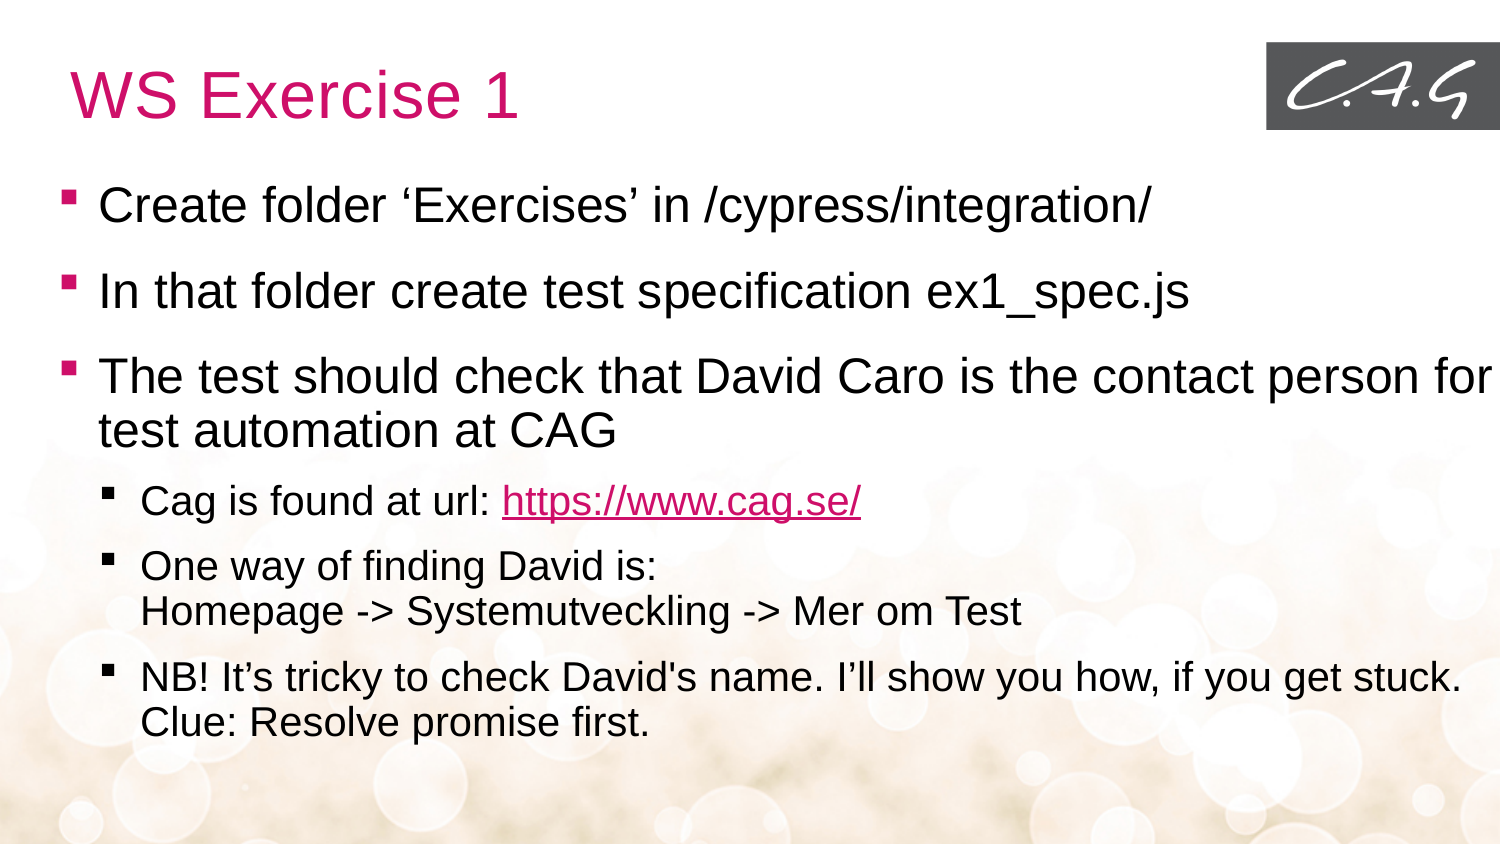

# WS Exercise 1
Create folder ‘Exercises’ in /cypress/integration/
In that folder create test specification ex1_spec.js
The test should check that David Caro is the contact person for test automation at CAG
Cag is found at url: https://www.cag.se/
One way of finding David is:
Homepage -> Systemutveckling -> Mer om Test
NB! It’s tricky to check David's name. I’ll show you how, if you get stuck.
Clue: Resolve promise first.